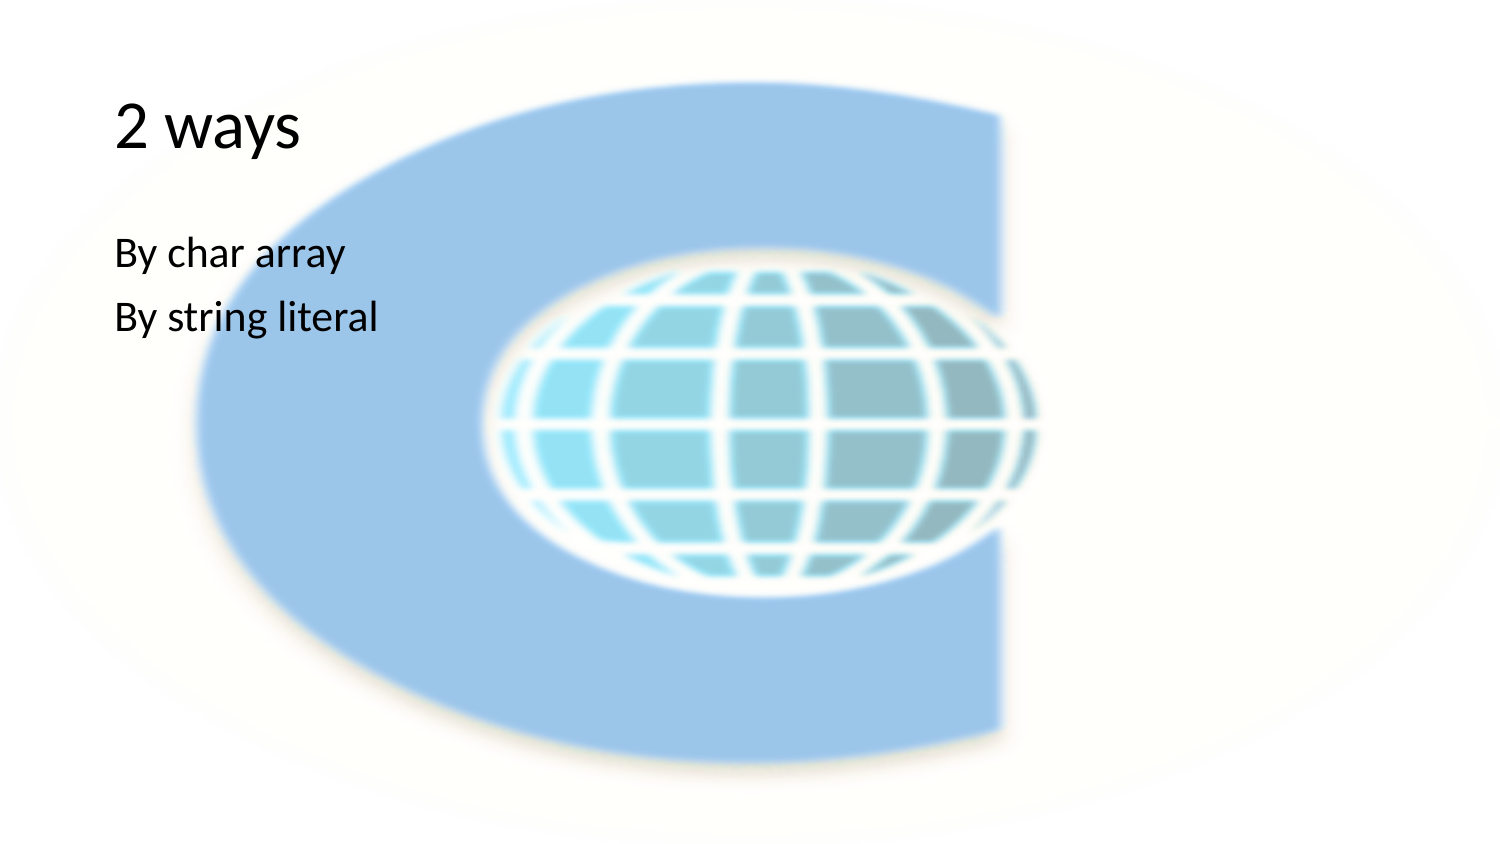

# 2 ways
By char array
By string literal